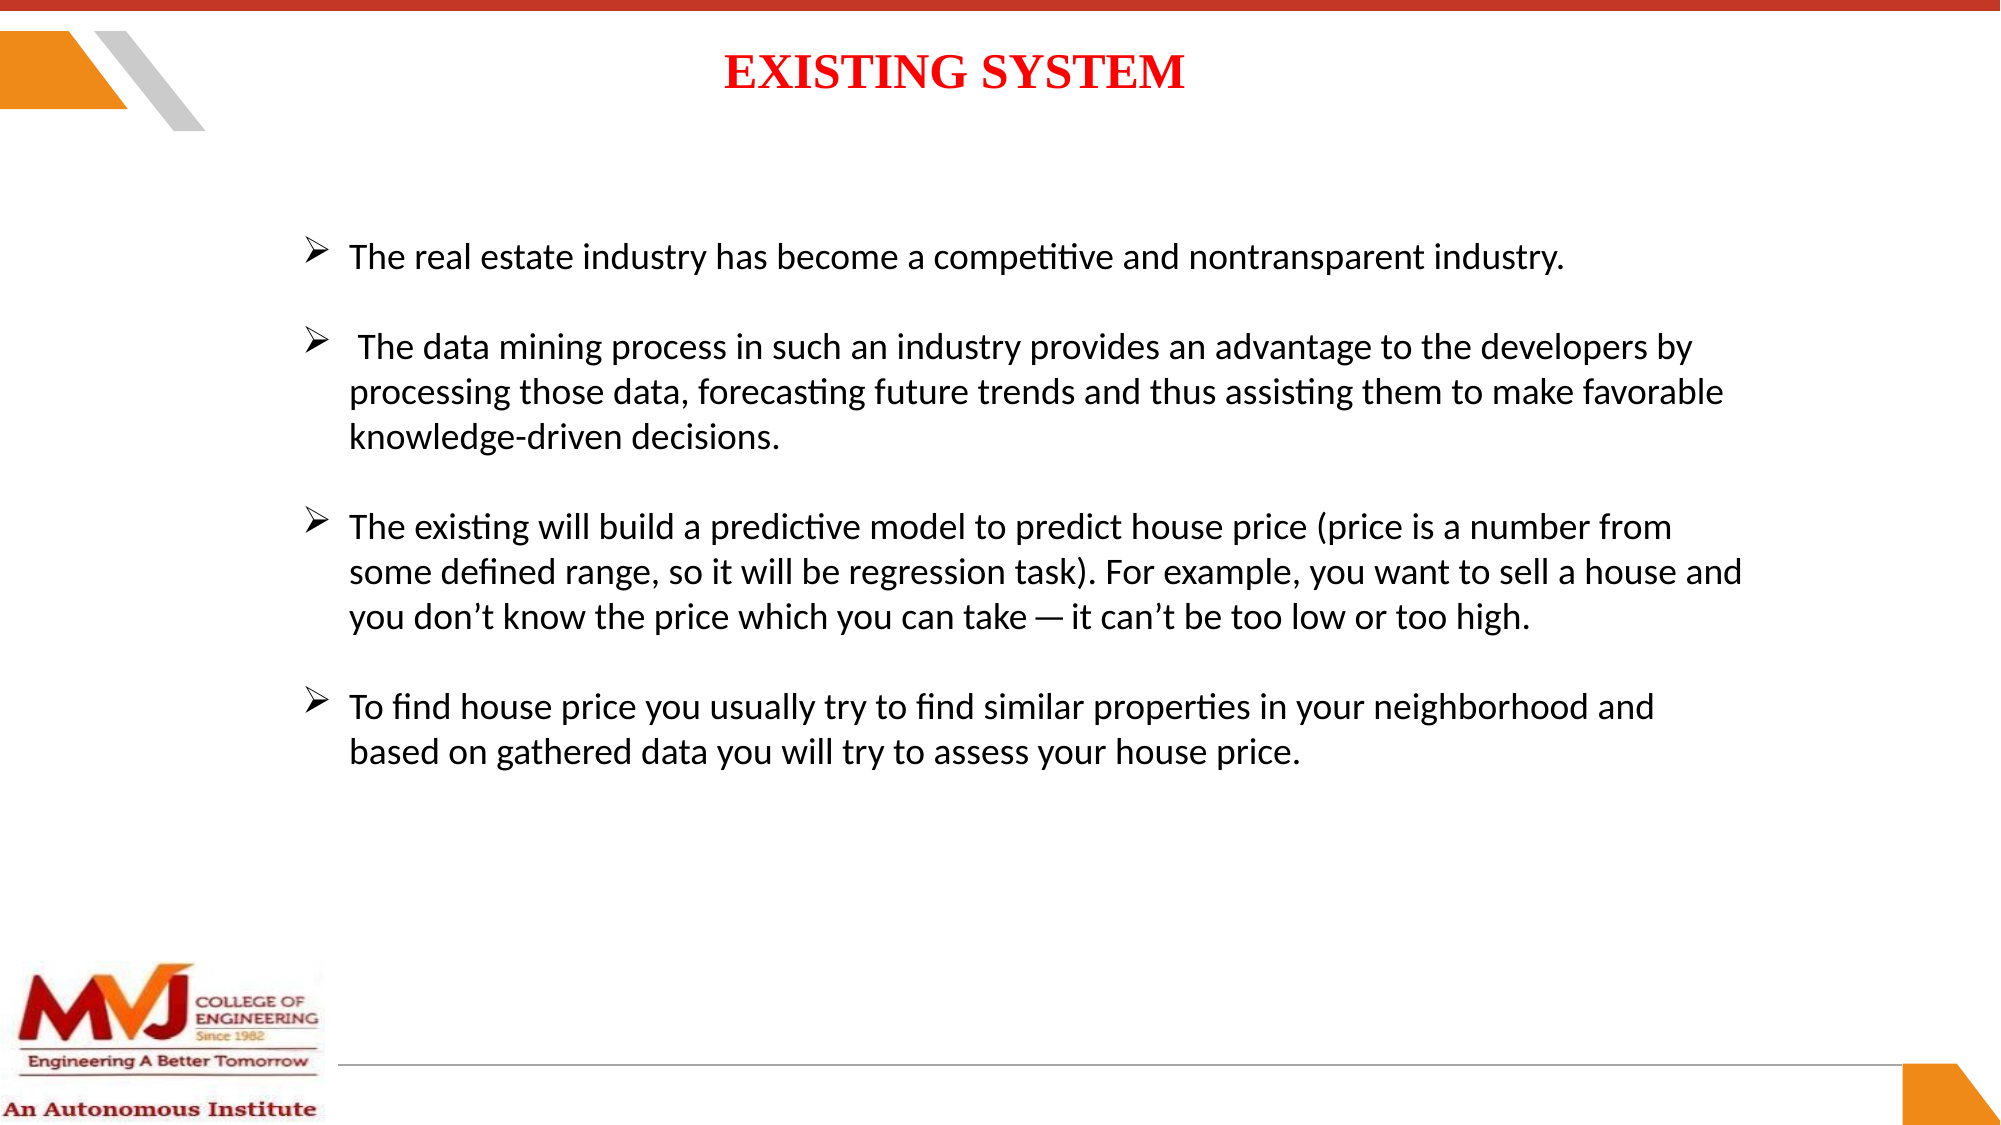

# EXISTING SYSTEM
The real estate industry has become a competitive and nontransparent industry.

 The data mining process in such an industry provides an advantage to the developers by processing those data, forecasting future trends and thus assisting them to make favorable knowledge-driven decisions.

The existing will build a predictive model to predict house price (price is a number from some defined range, so it will be regression task). For example, you want to sell a house and you don’t know the price which you can take — it can’t be too low or too high.

To find house price you usually try to find similar properties in your neighborhood and based on gathered data you will try to assess your house price.